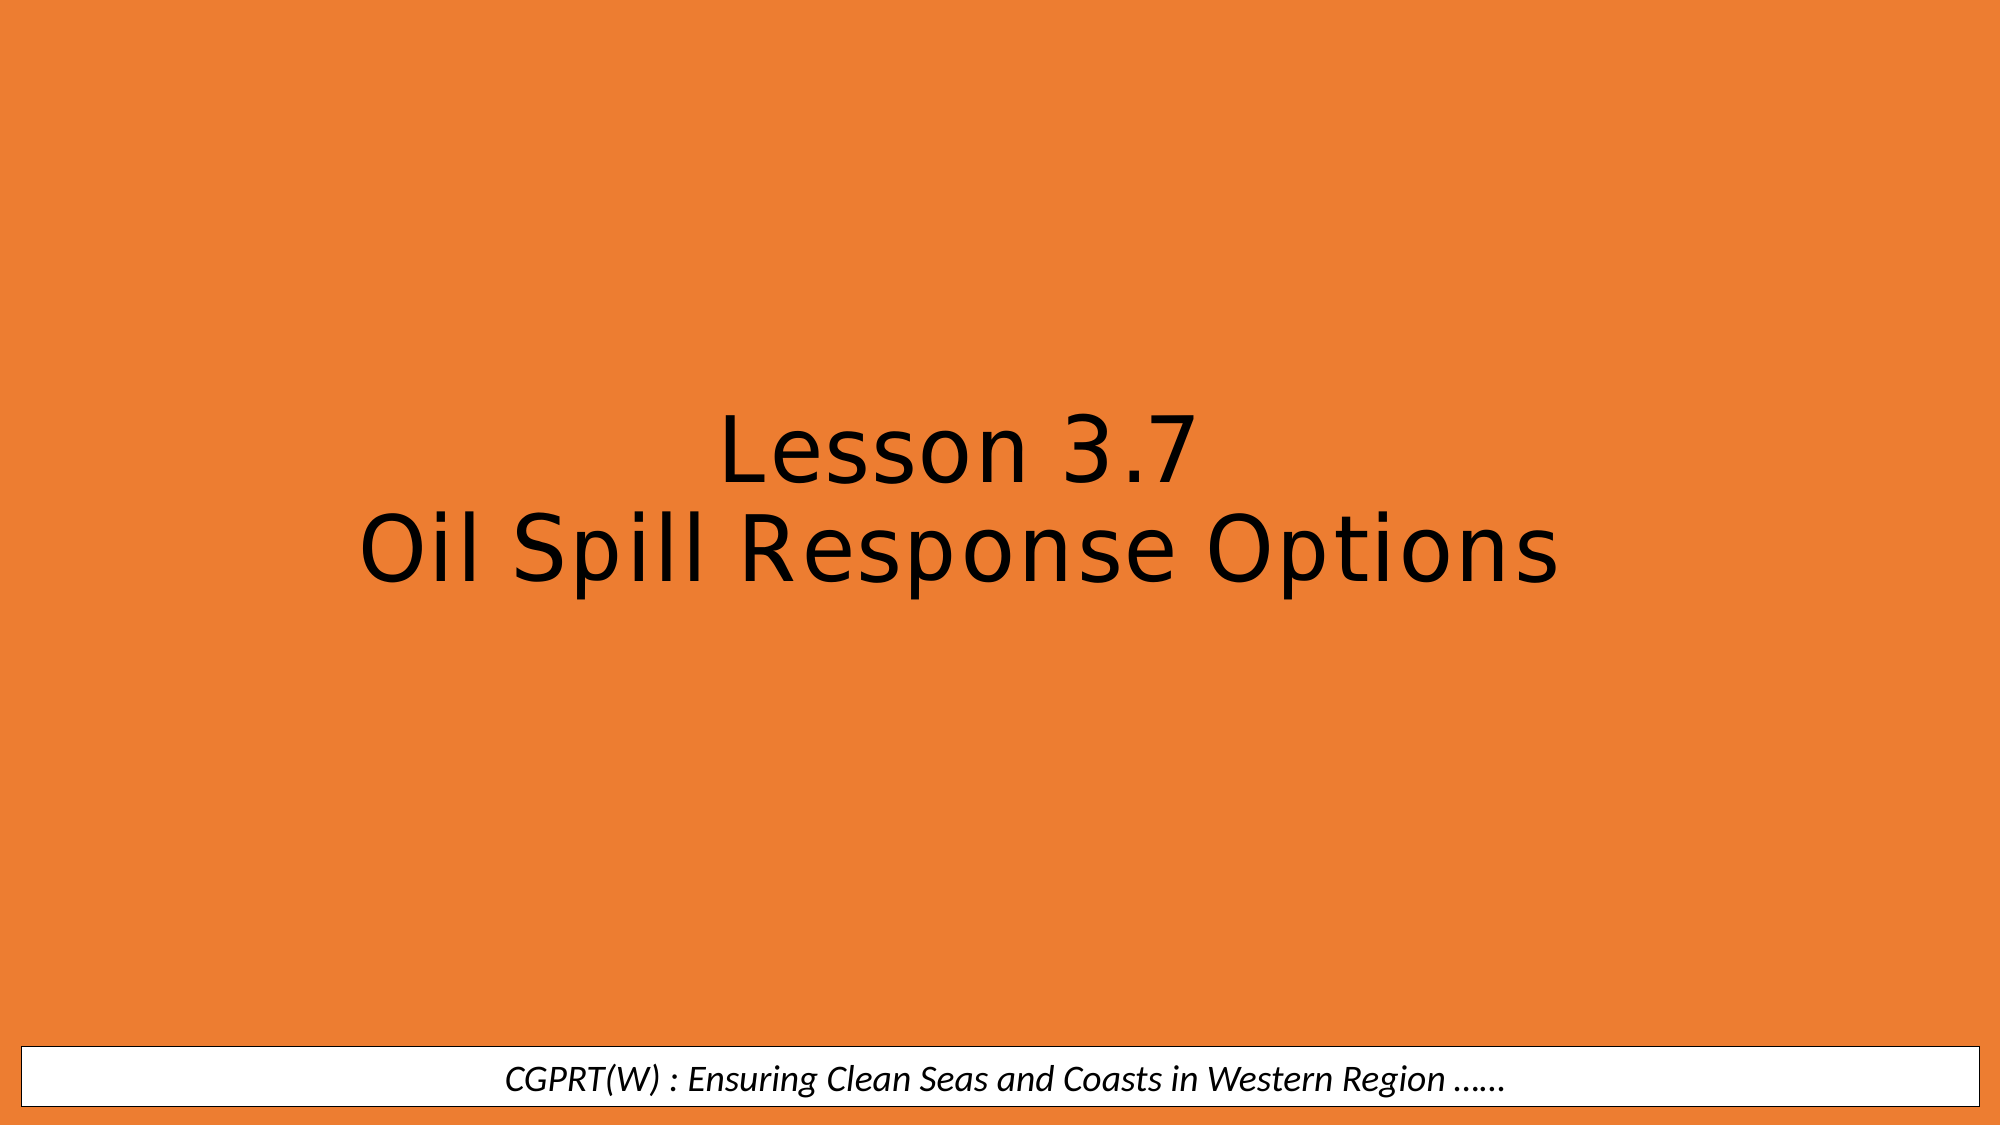

Lesson 3.7
Oil Spill Response Options
 CGPRT(W) : Ensuring Clean Seas and Coasts in Western Region ……